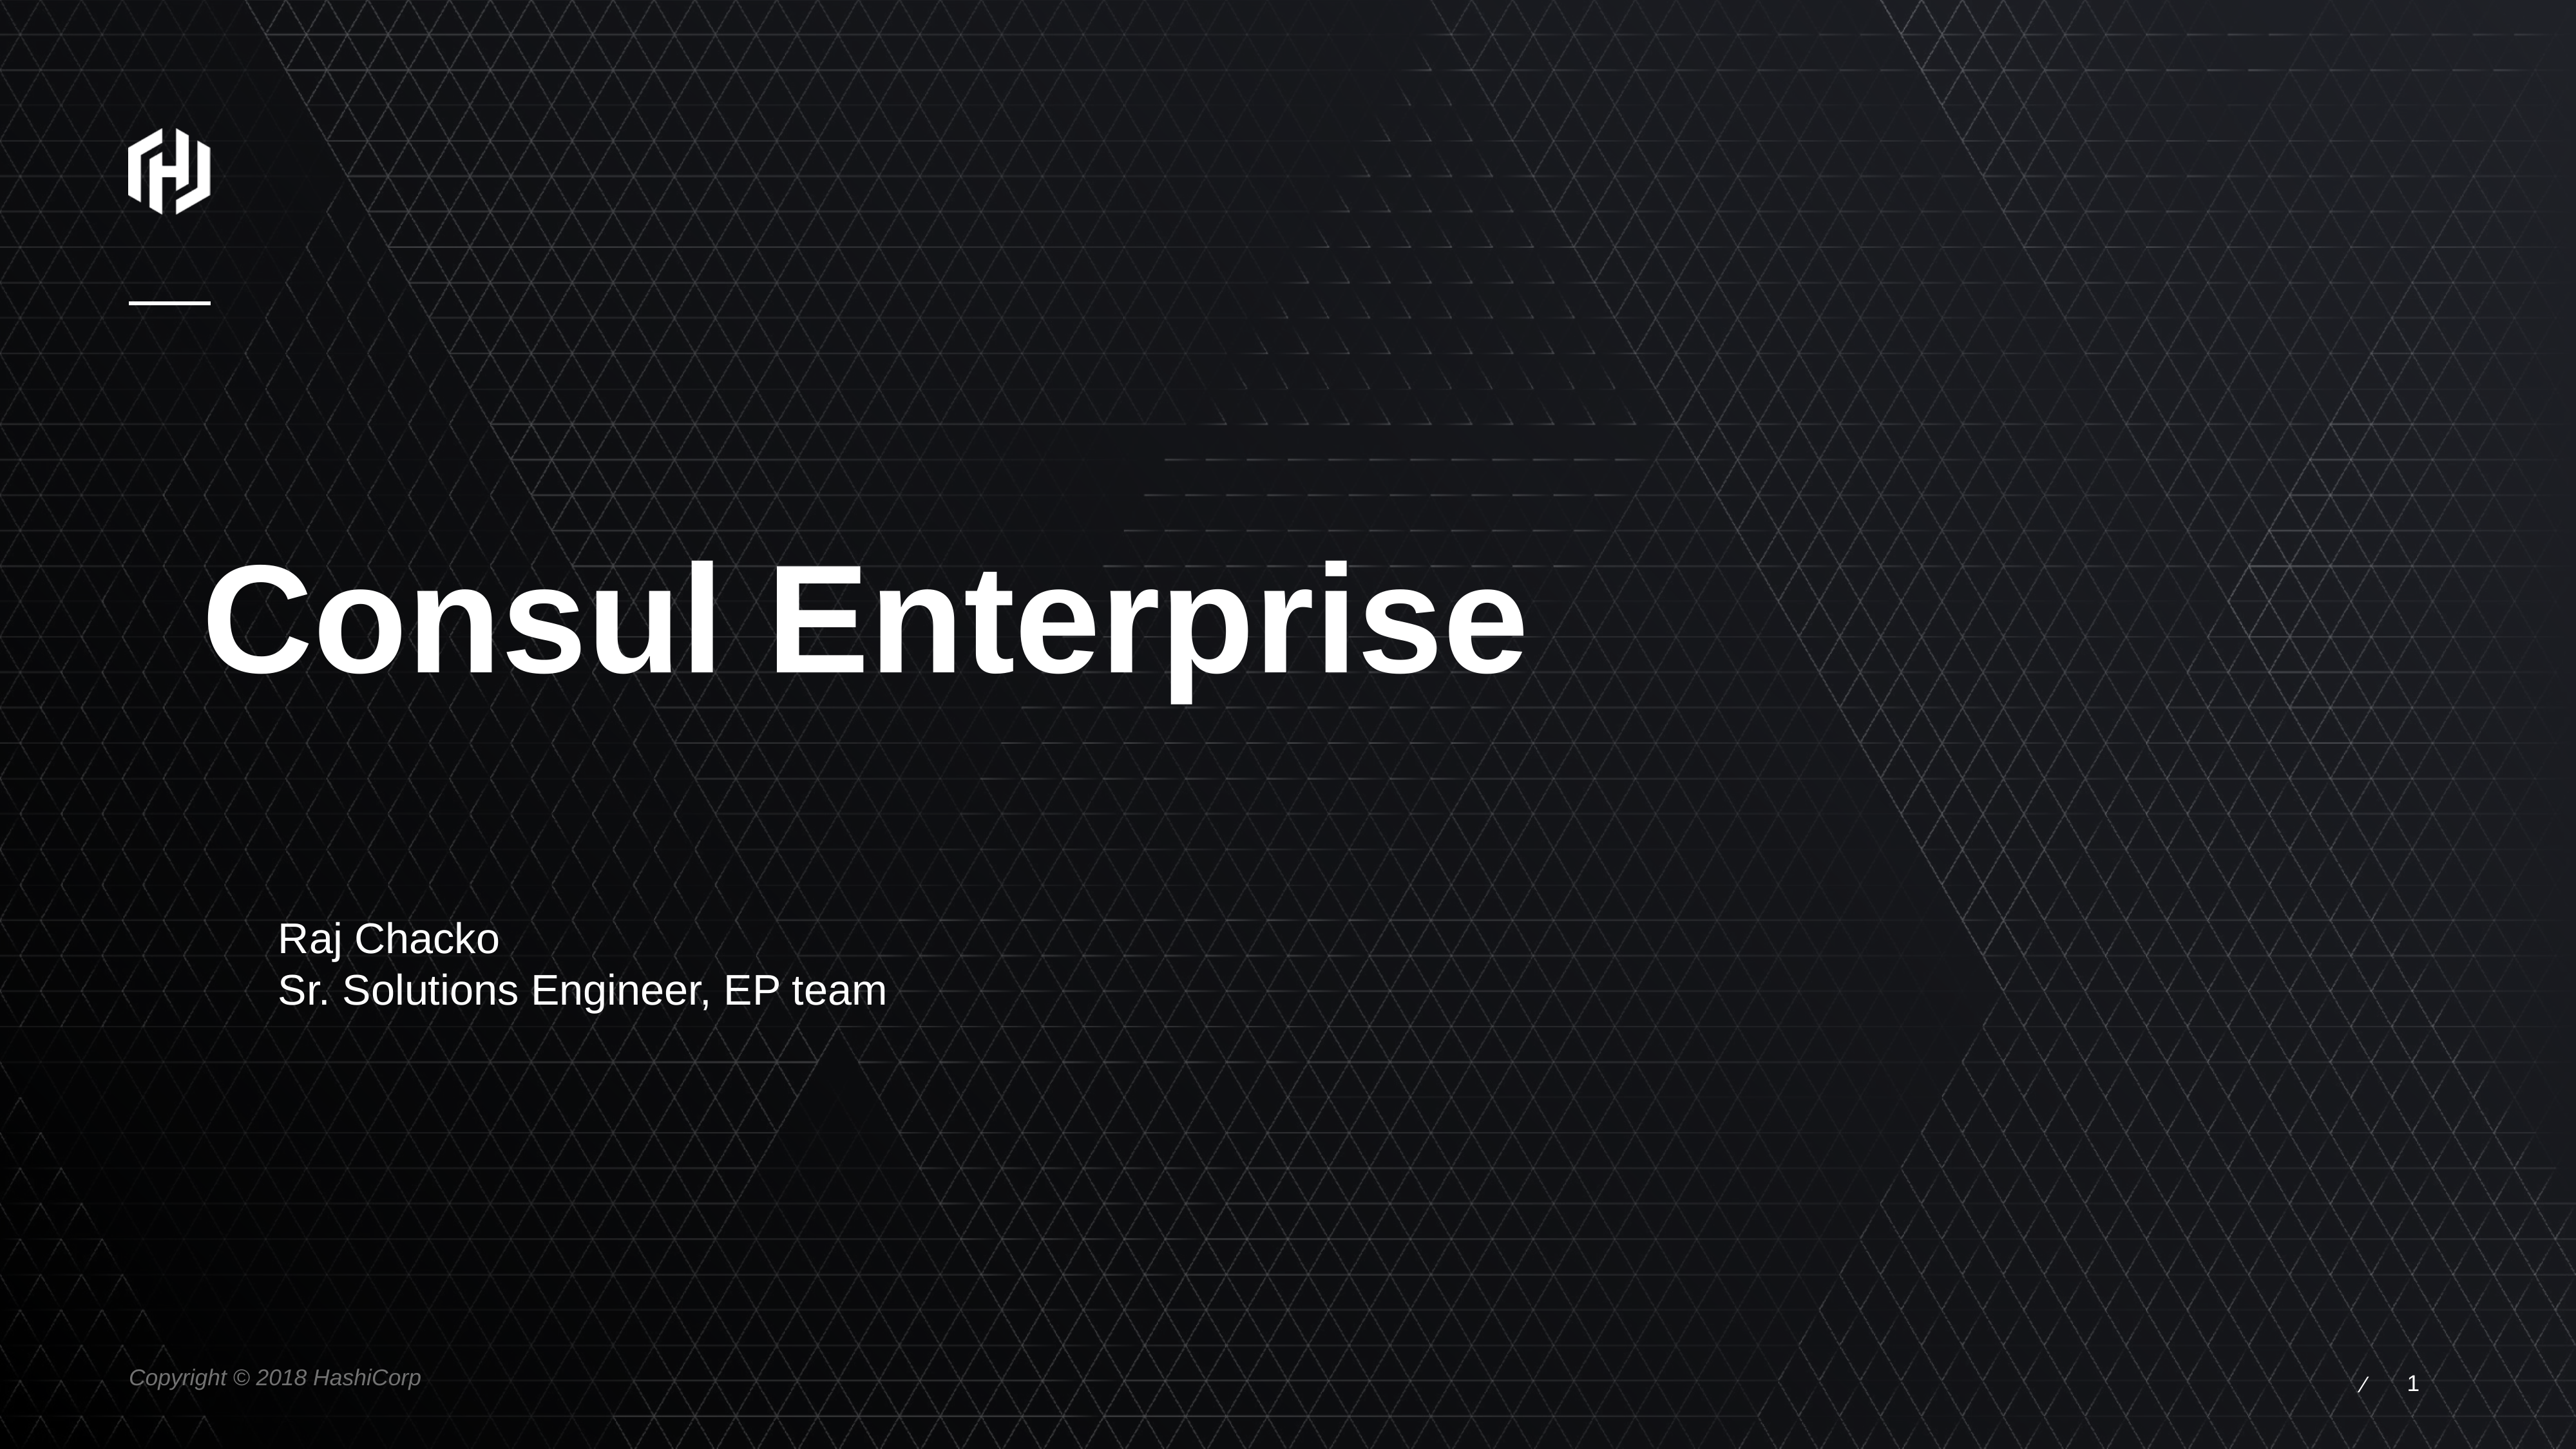

Consul Enterprise
Raj Chacko
Sr. Solutions Engineer, EP team
1